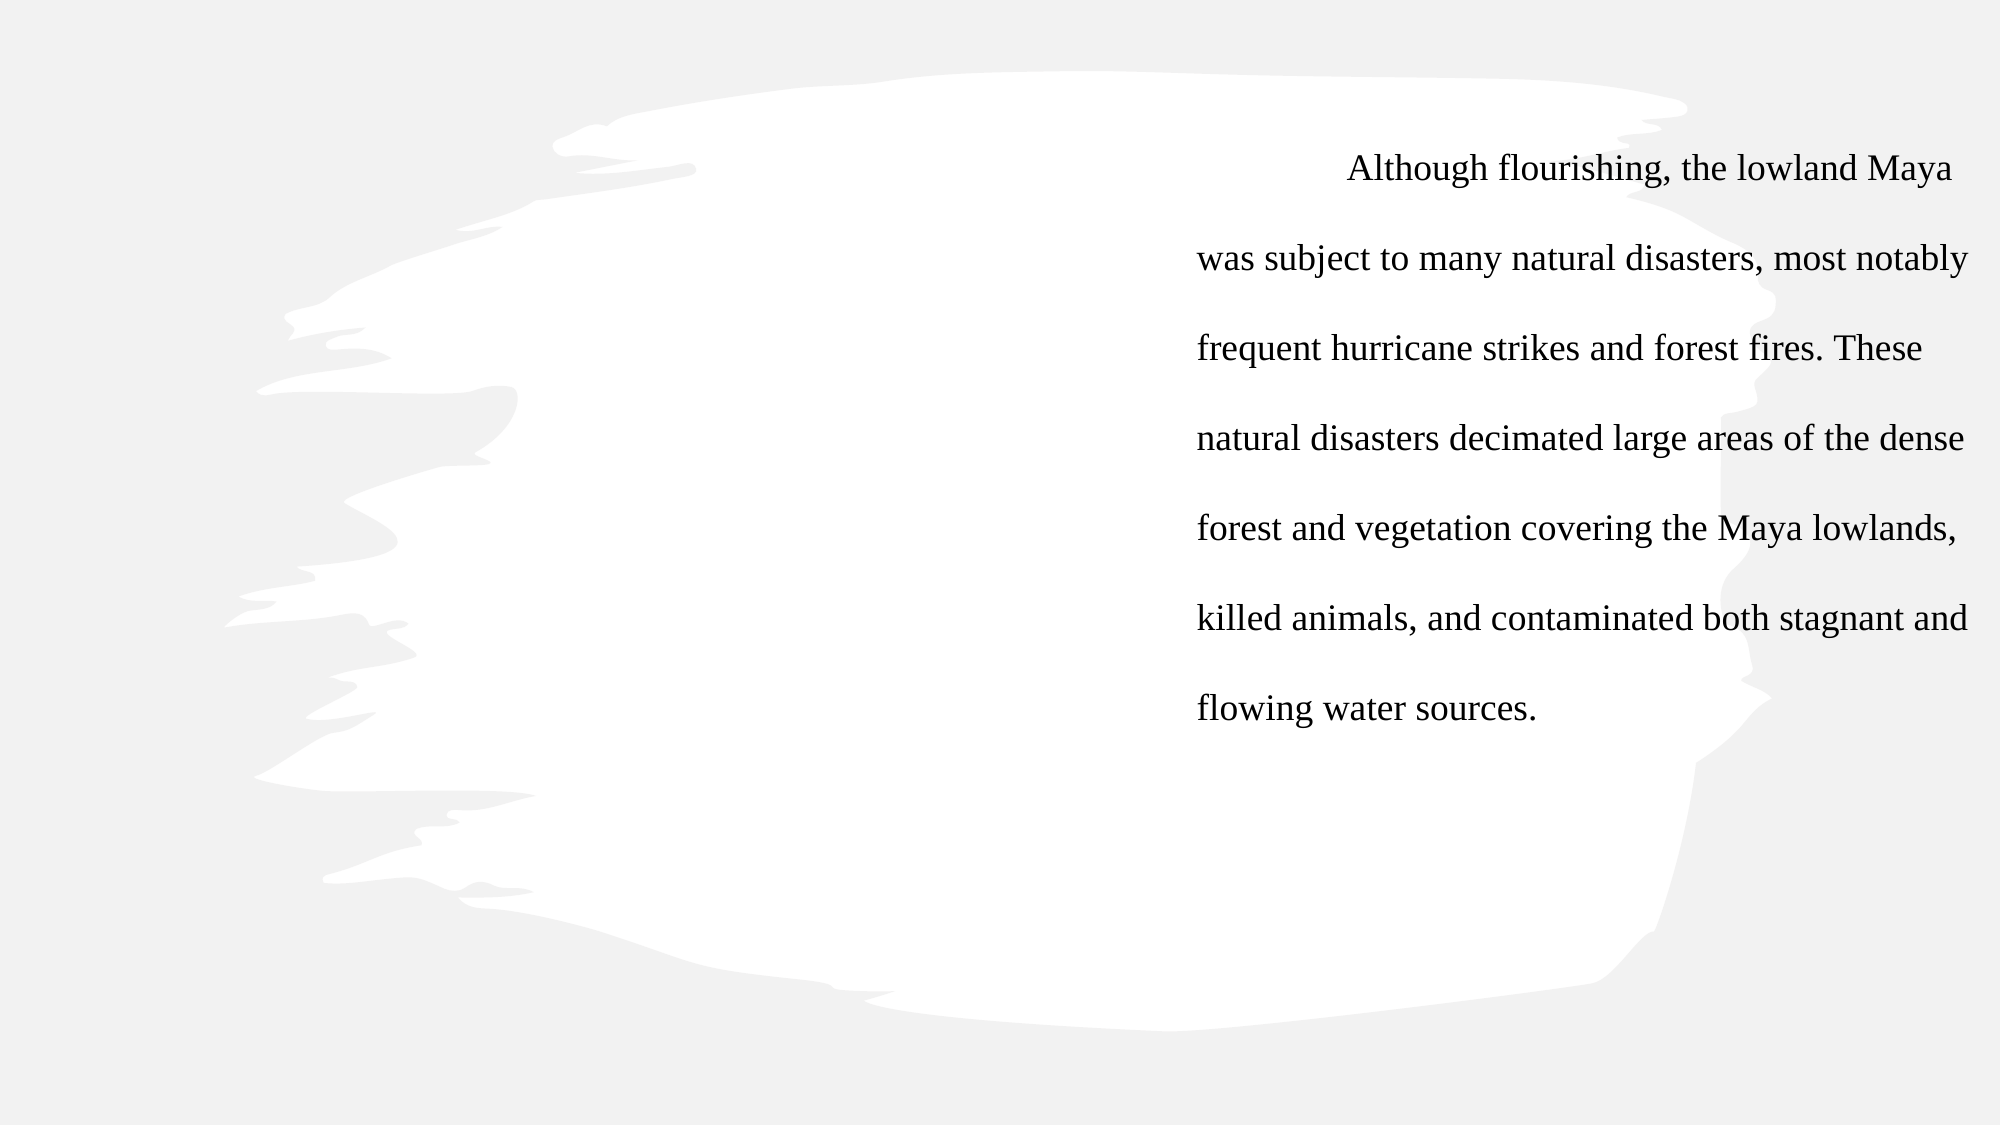

Although flourishing, the lowland Maya was subject to many natural disasters, most notably frequent hurricane strikes and forest fires. These natural disasters decimated large areas of the dense forest and vegetation covering the Maya lowlands, killed animals, and contaminated both stagnant and flowing water sources.